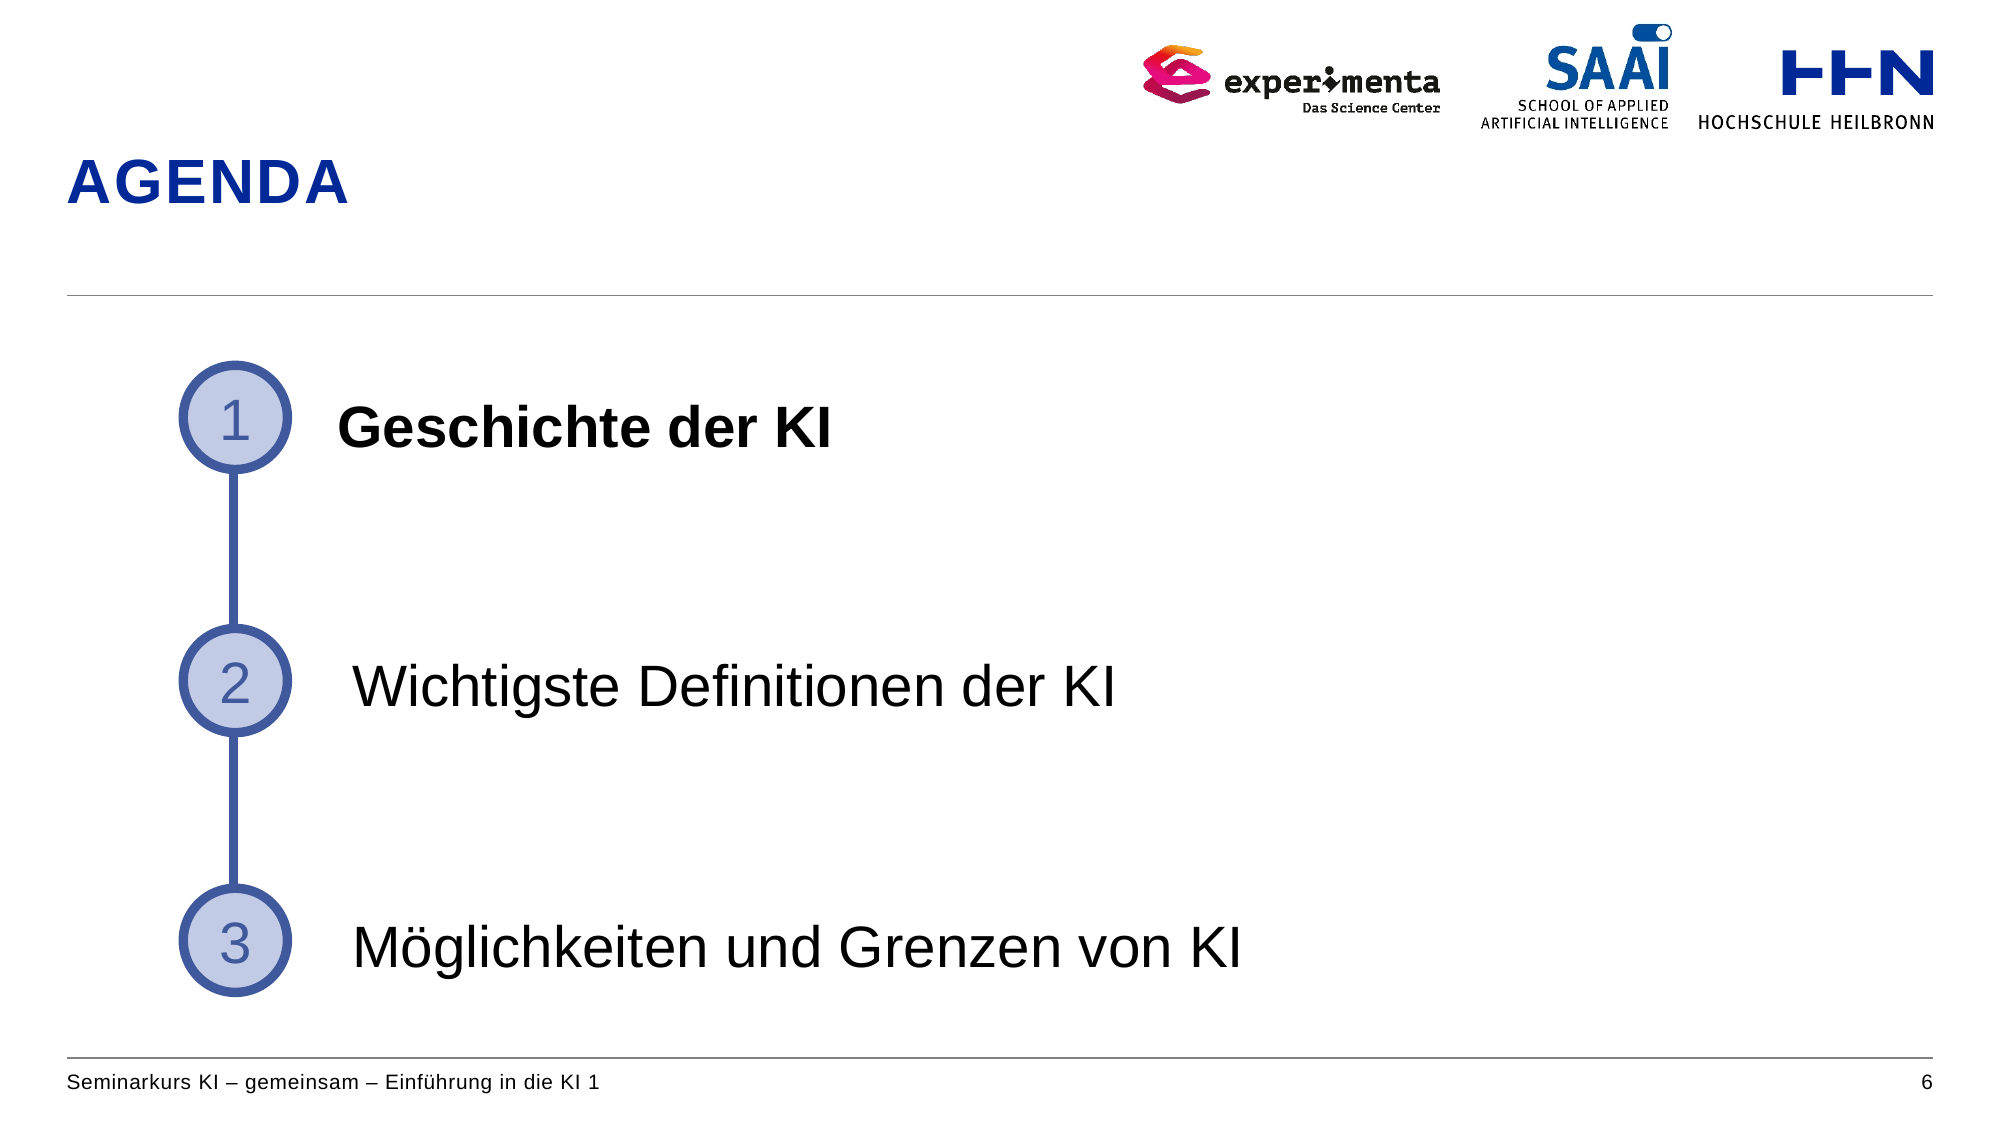

# agenda
1
2
3
Geschichte der KI

Wichtigste Definitionen der KI
Möglichkeiten und Grenzen von KI
Seminarkurs KI – gemeinsam – Einführung in die KI 1
6